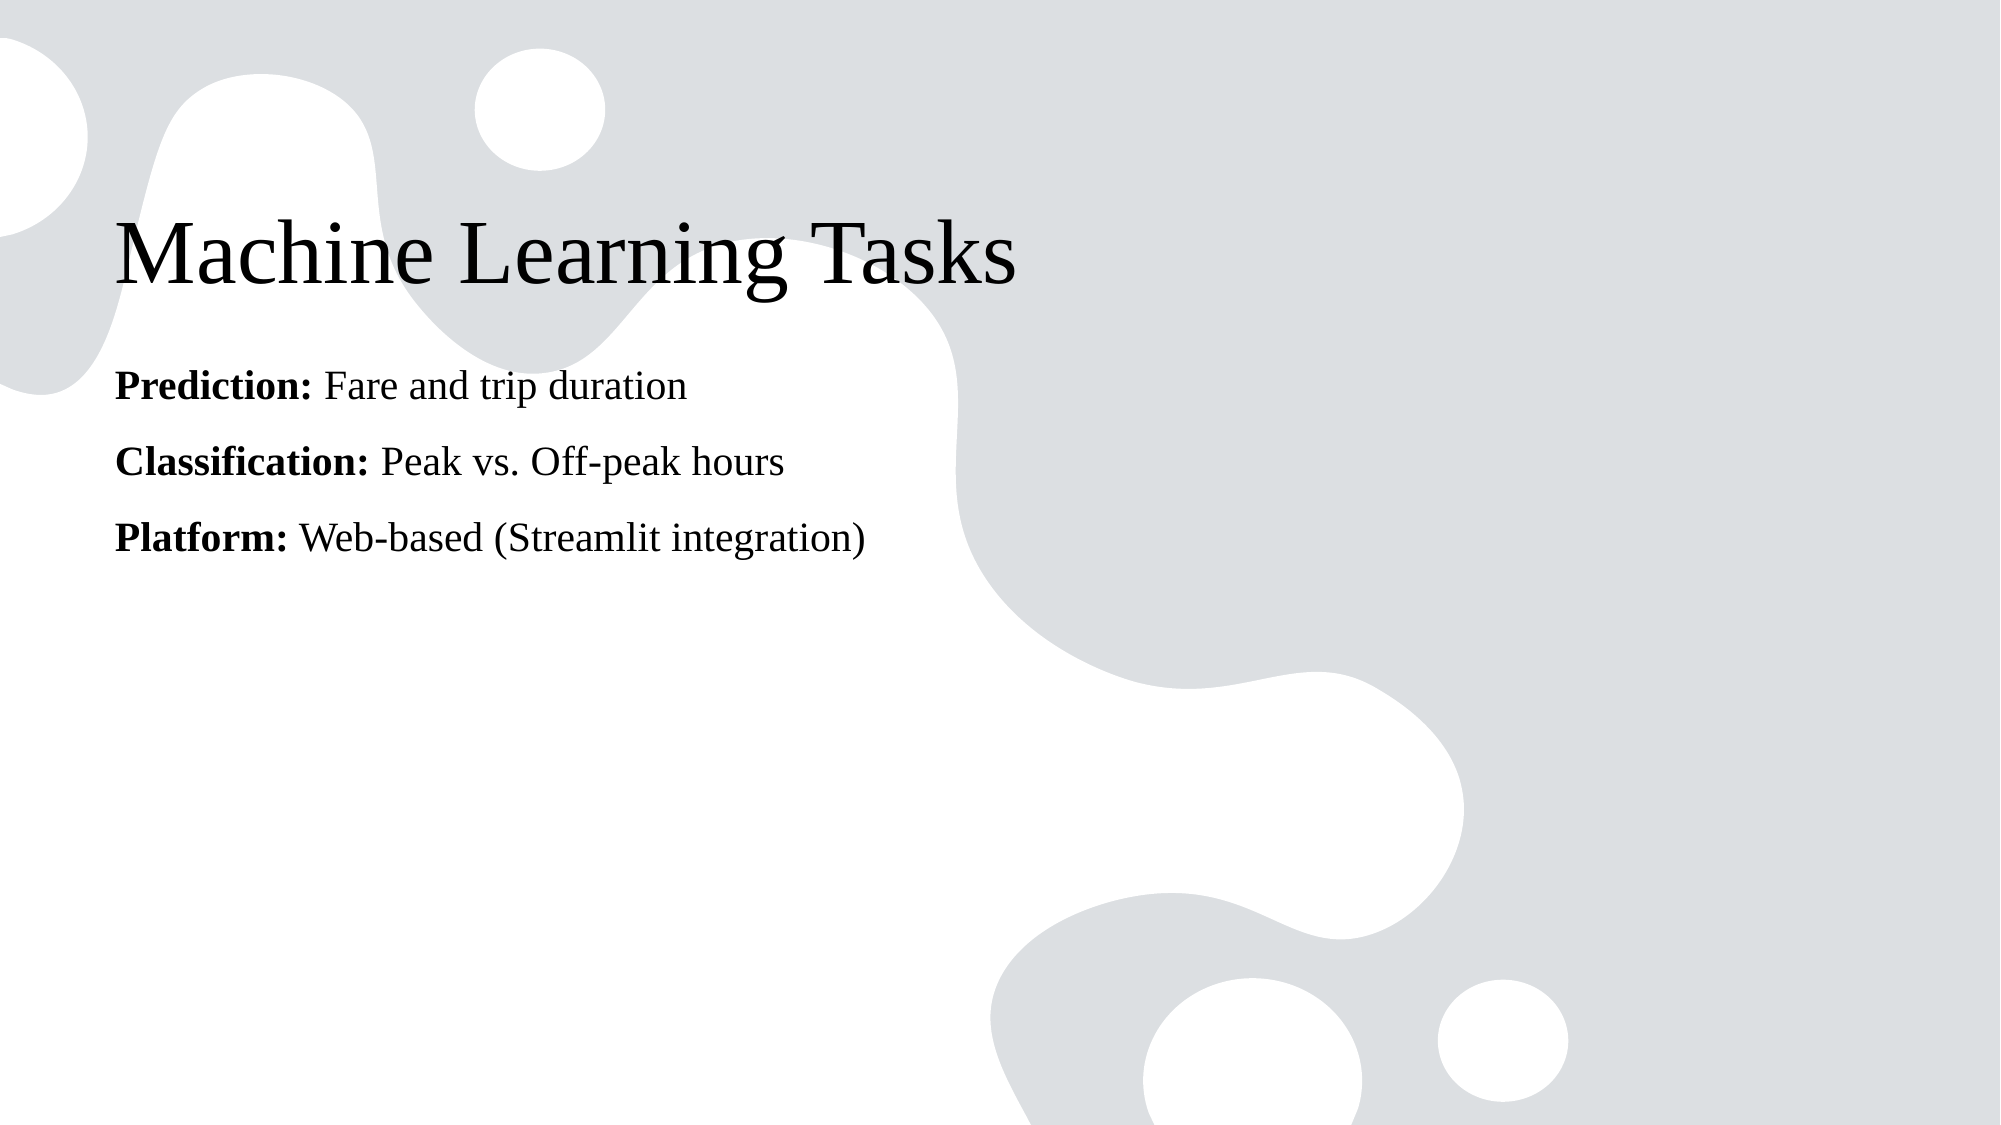

# Machine Learning Tasks
Prediction: Fare and trip duration
Classification: Peak vs. Off-peak hours
Platform: Web-based (Streamlit integration)